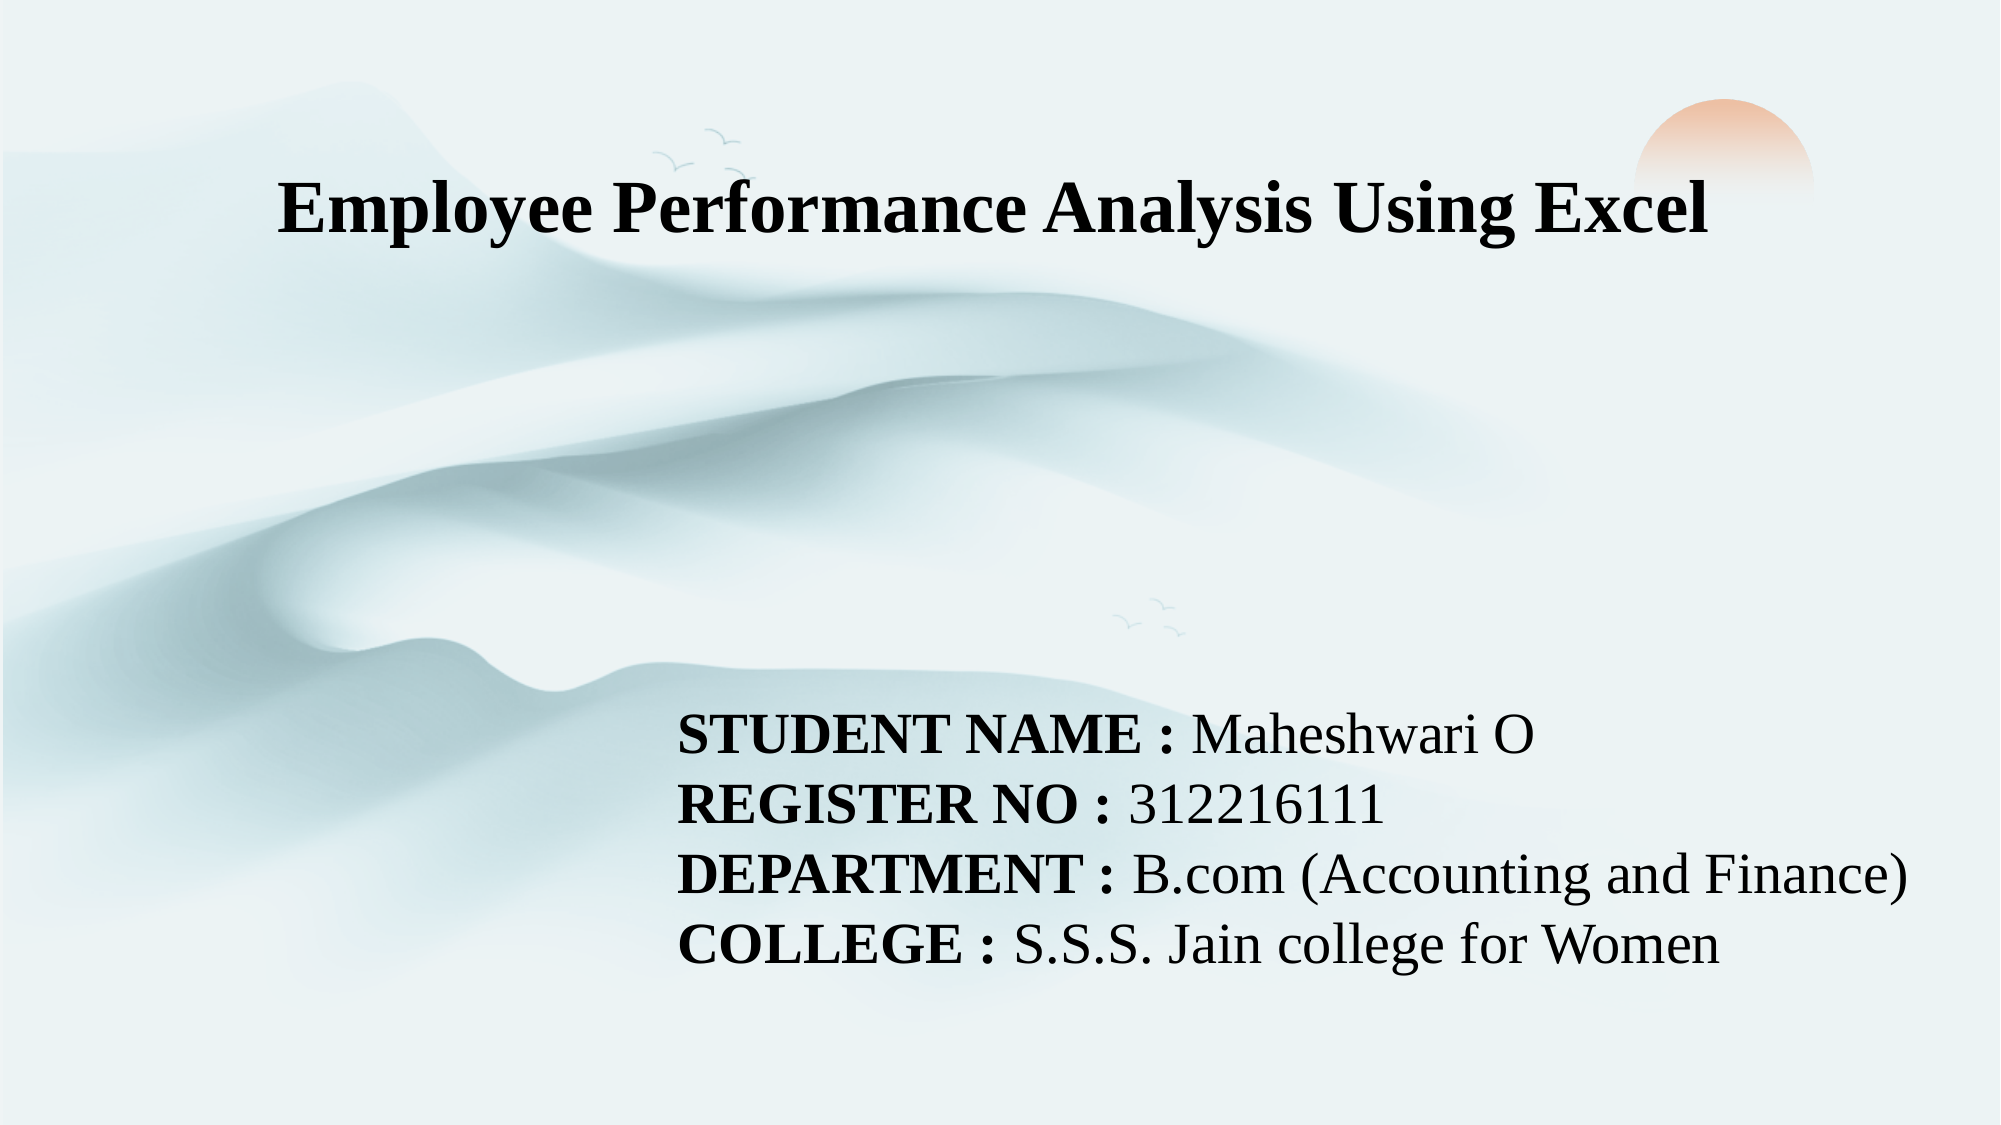

Employee Performance Analysis Using Excel

STUDENT NAME : Maheshwari O
REGISTER NO : 312216111
DEPARTMENT : B.com (Accounting and Finance)
COLLEGE : S.S.S. Jain college for Women